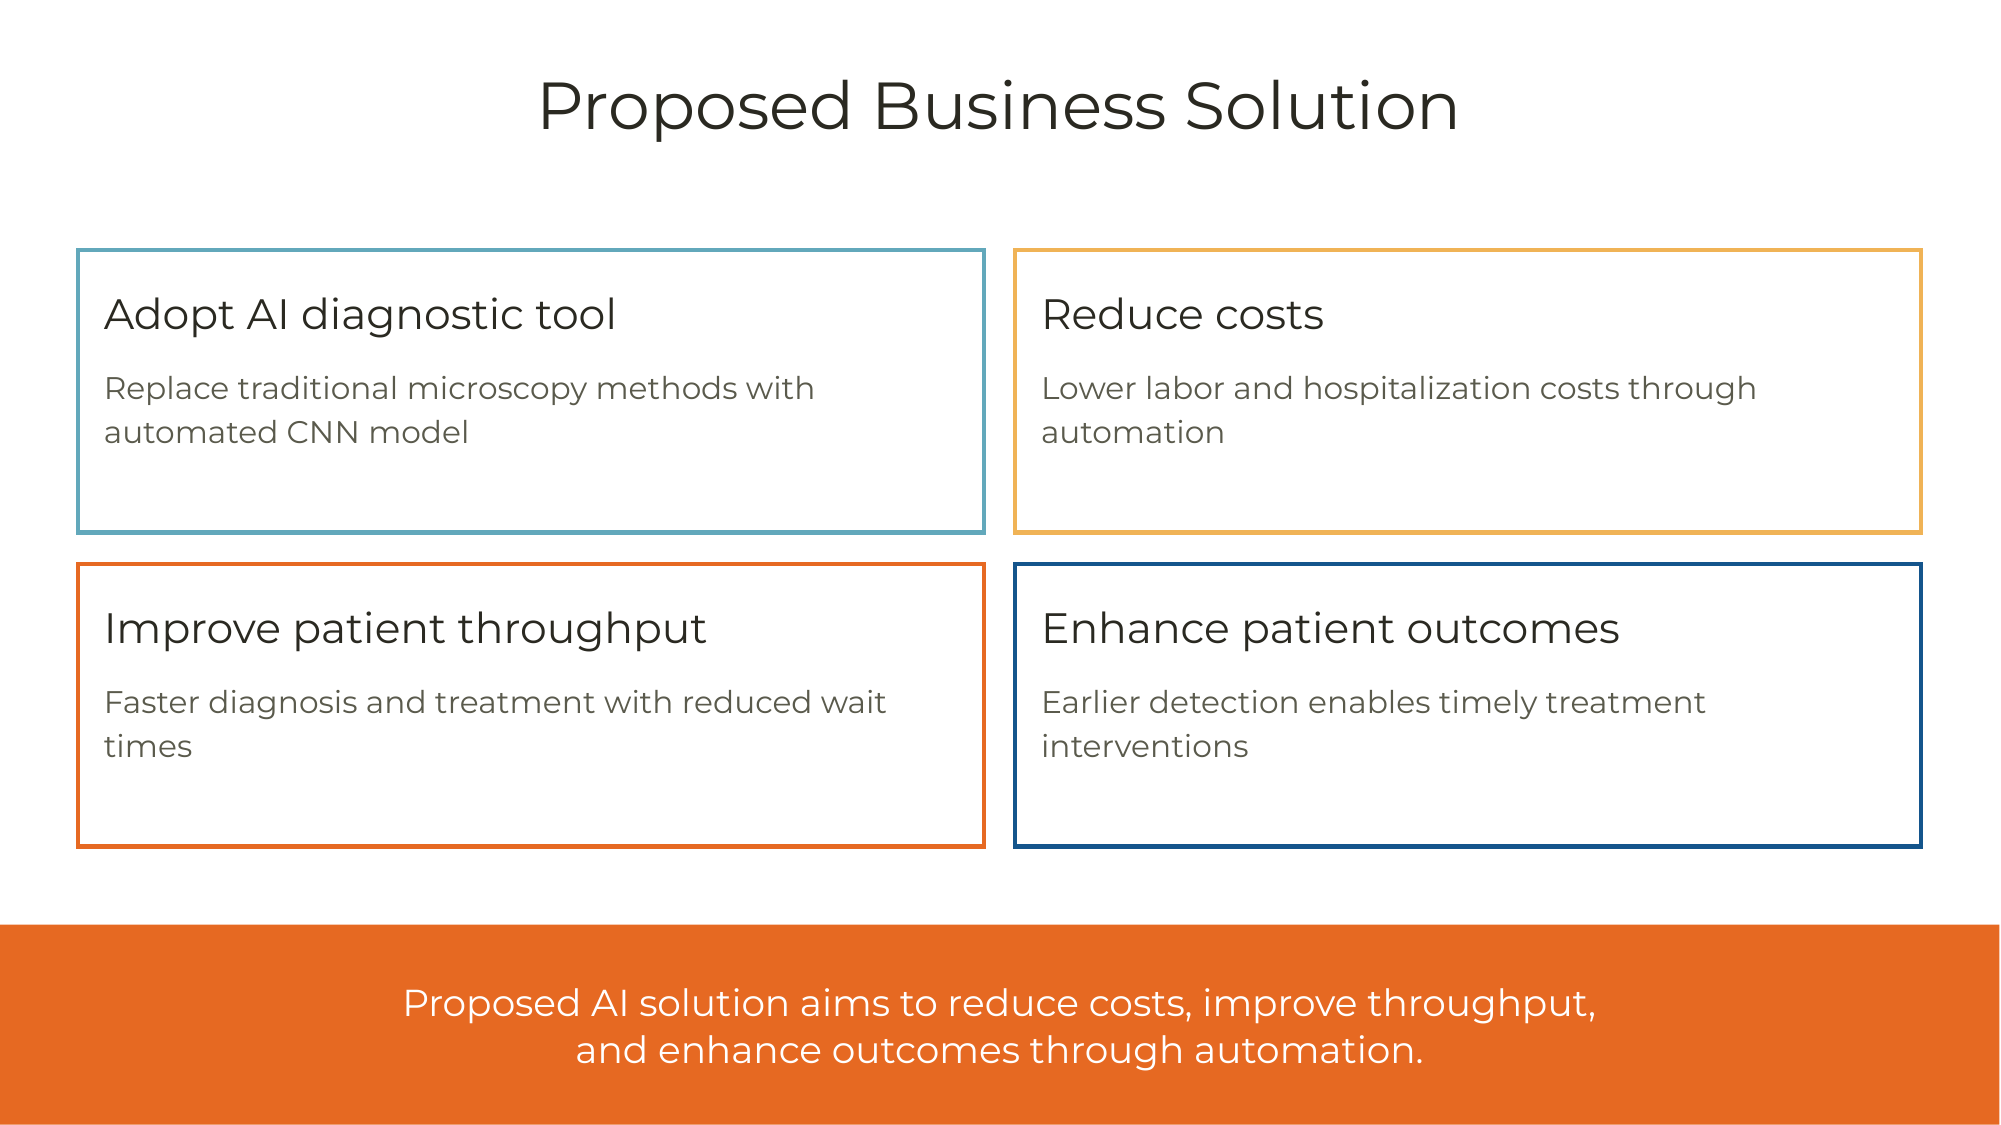

Proposed Business Solution

Adopt AI diagnostic tool
Reduce costs
Replace traditional microscopy methods with automated CNN model
Lower labor and hospitalization costs through automation

Improve patient throughput
Enhance patient outcomes
Faster diagnosis and treatment with reduced wait times
Earlier detection enables timely treatment interventions

Proposed AI solution aims to reduce costs, improve throughput, and enhance outcomes through automation.